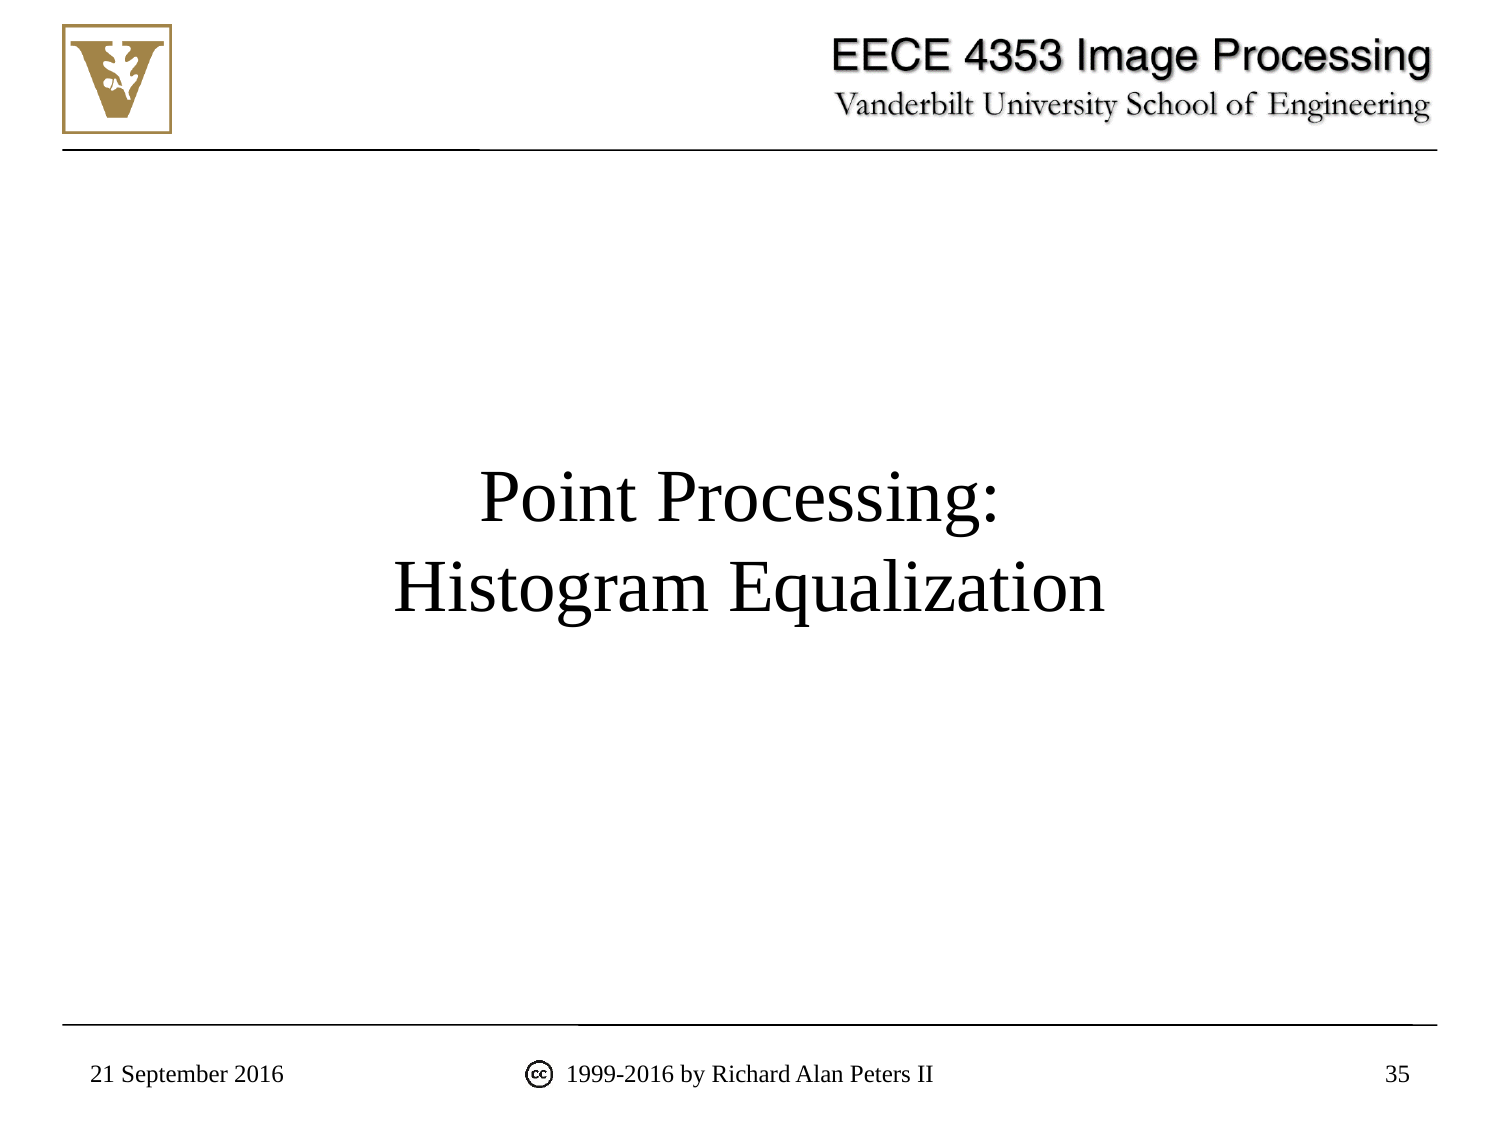

# Point Processing: Histogram Equalization
21 September 2016
1999-2016 by Richard Alan Peters II
35